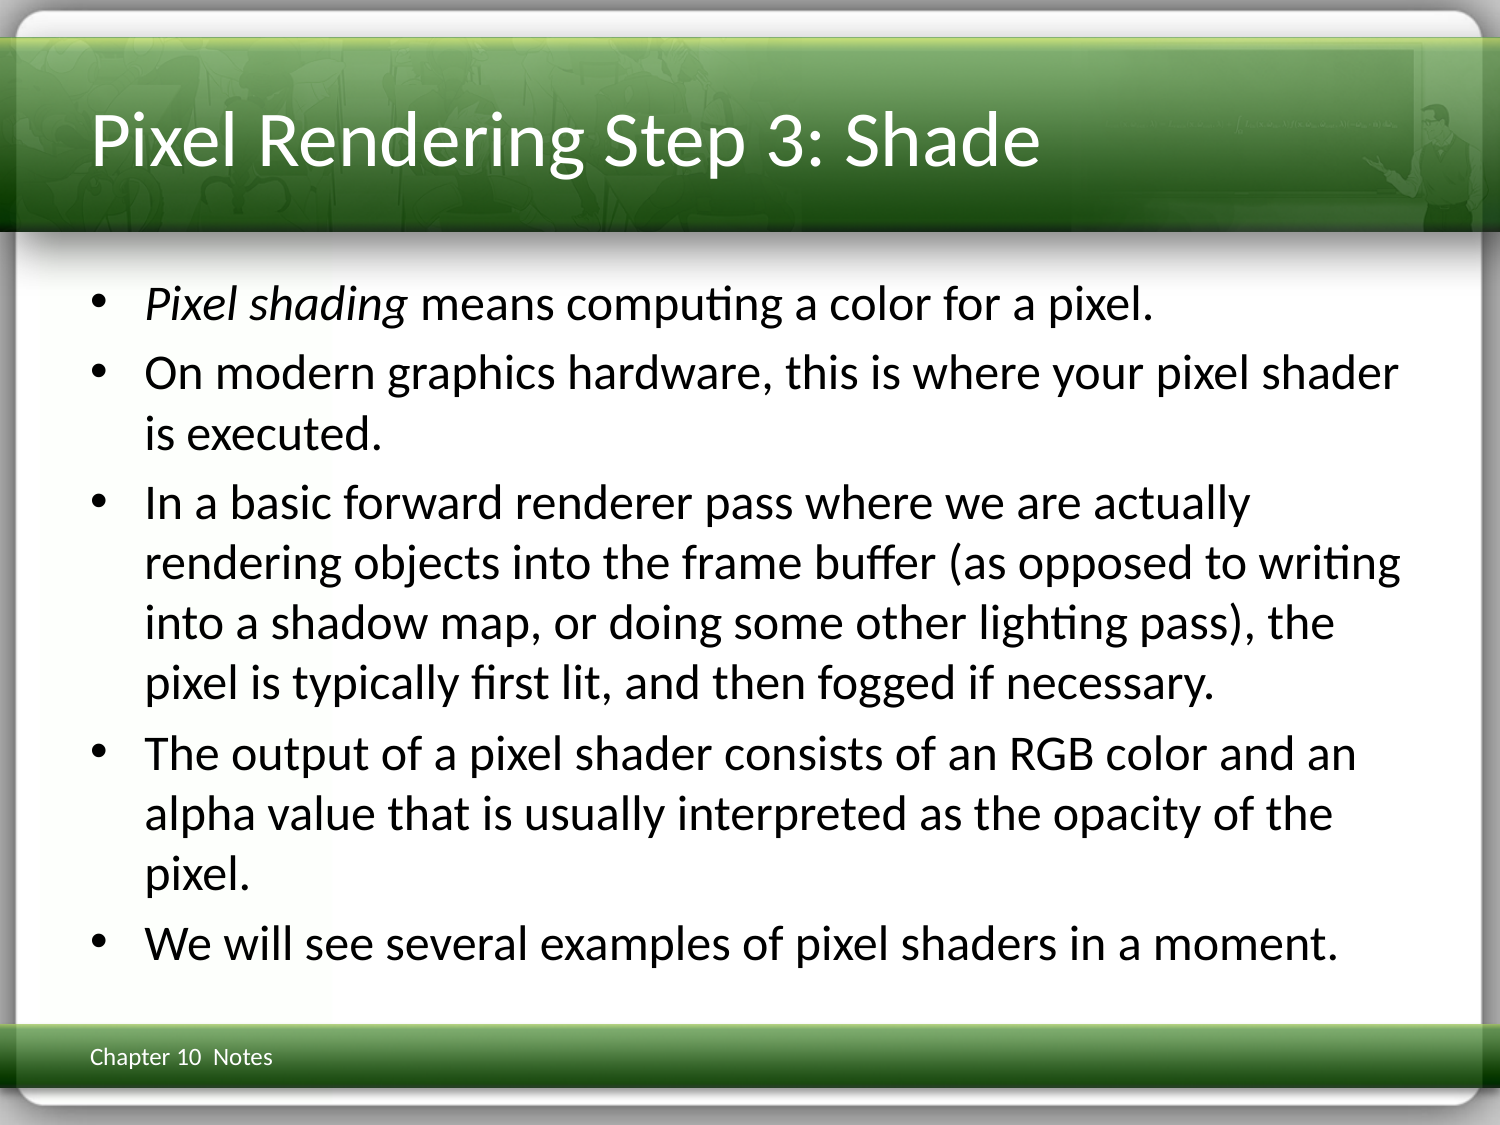

# Pixel Rendering Step 3: Shade
Pixel shading means computing a color for a pixel.
On modern graphics hardware, this is where your pixel shader is executed.
In a basic forward renderer pass where we are actually rendering objects into the frame buffer (as opposed to writing into a shadow map, or doing some other lighting pass), the pixel is typically first lit, and then fogged if necessary.
The output of a pixel shader consists of an RGB color and an alpha value that is usually interpreted as the opacity of the pixel.
We will see several examples of pixel shaders in a moment.
Chapter 10  Notes
3D Math Primer for Graphics & Game Dev
312